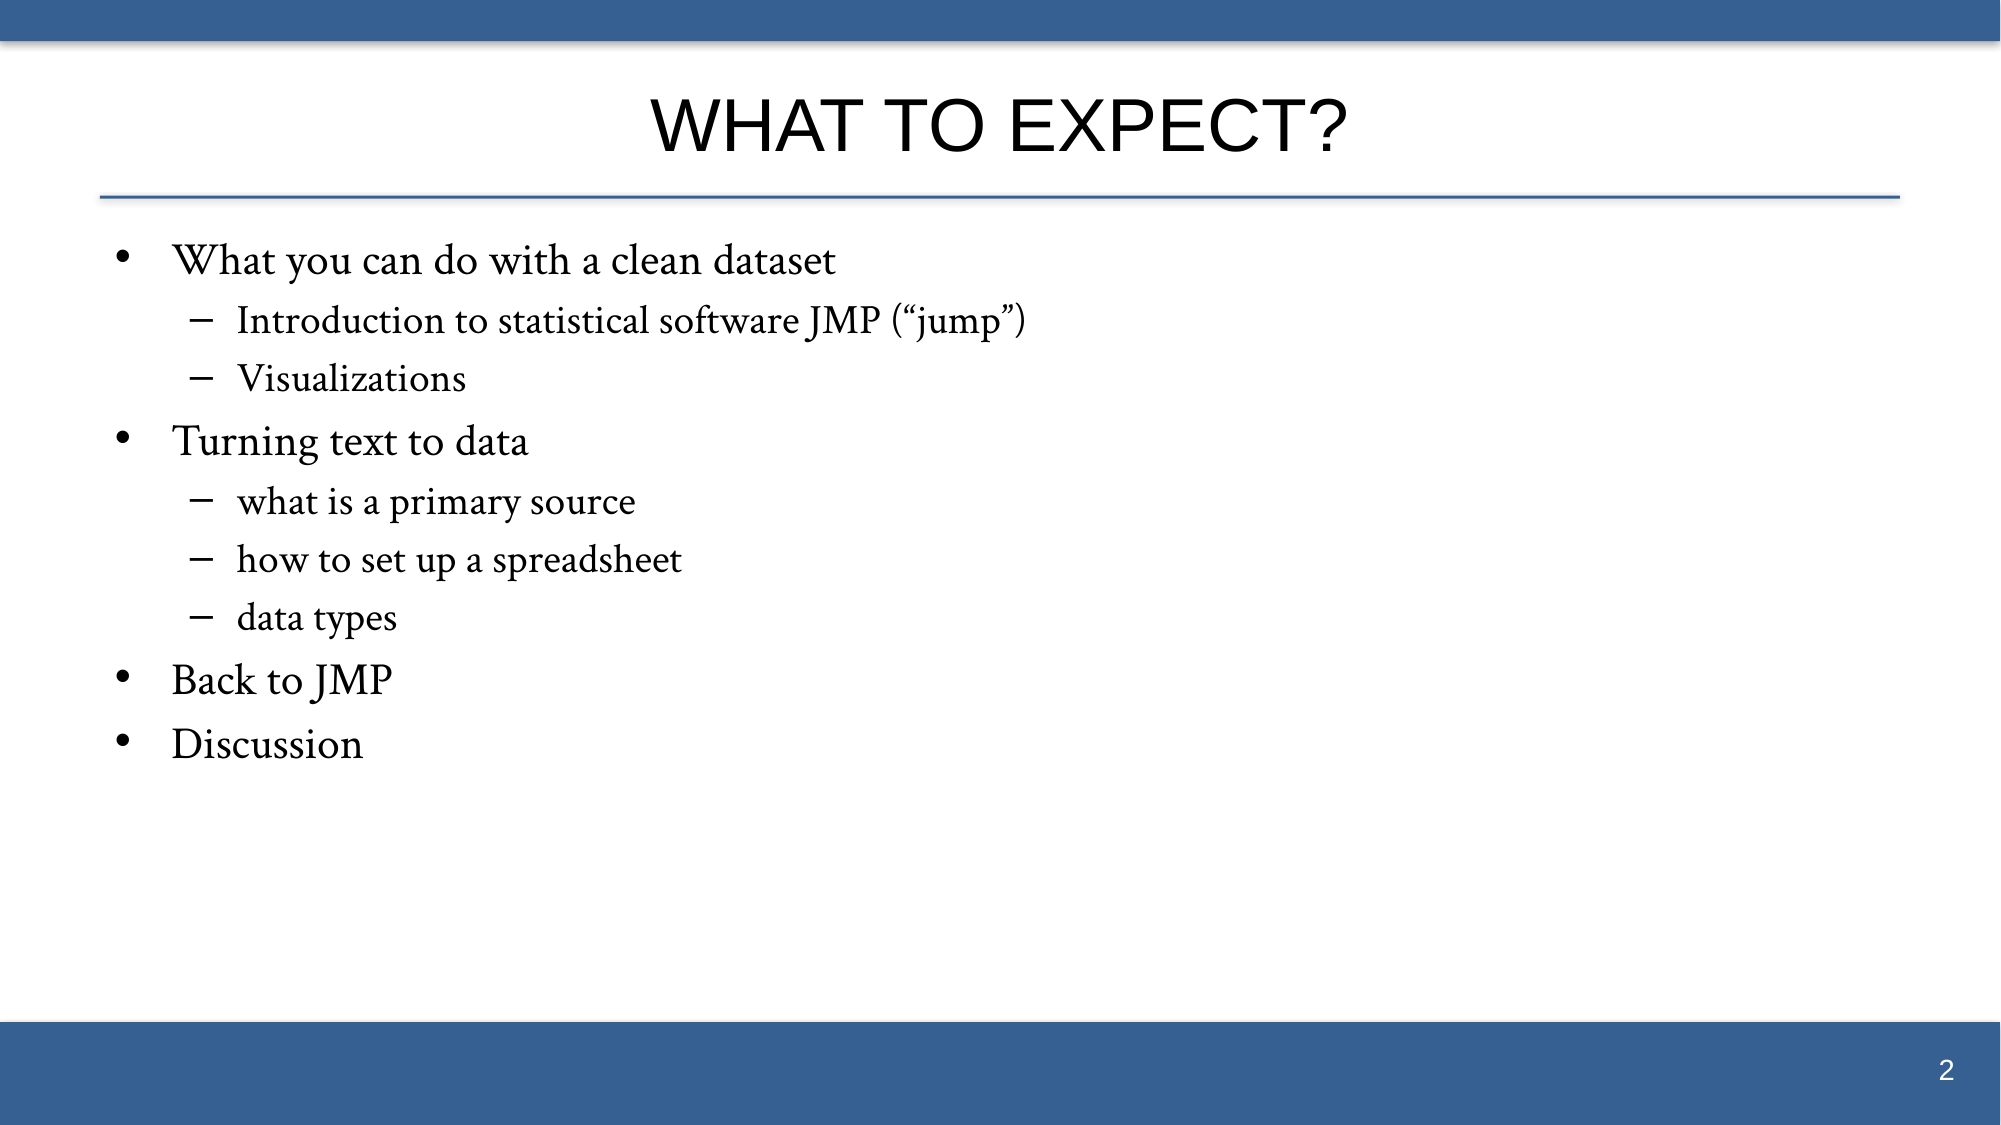

# What to expect?
What you can do with a clean dataset
Introduction to statistical software JMP (“jump”)
Visualizations
Turning text to data
what is a primary source
how to set up a spreadsheet
data types
Back to JMP
Discussion
2